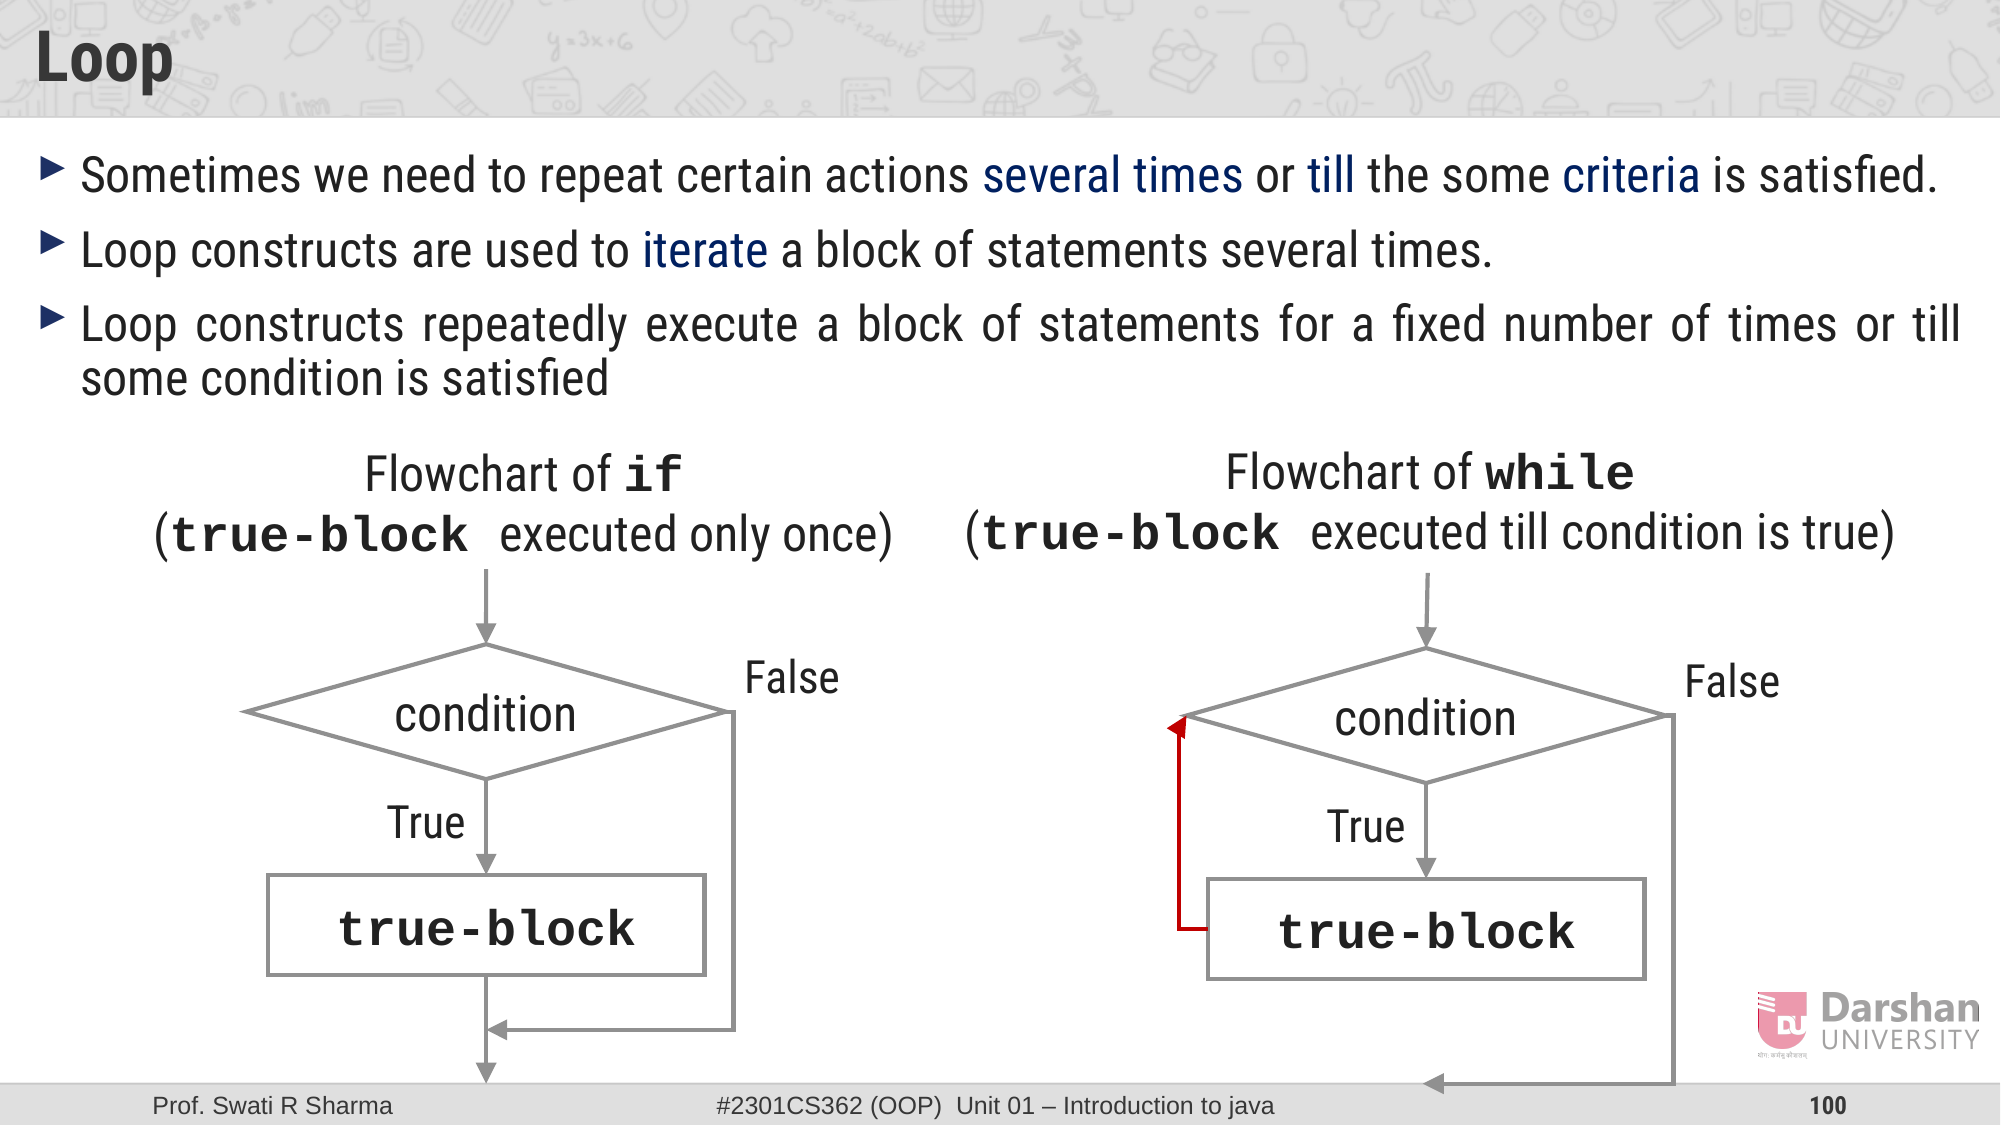

# Loop
Sometimes we need to repeat certain actions several times or till the some criteria is satisfied.
Loop constructs are used to iterate a block of statements several times.
Loop constructs repeatedly execute a block of statements for a fixed number of times or till some condition is satisfied
Flowchart of while
(true-block executed till condition is true)
Flowchart of if
(true-block executed only once)
condition
condition
False
False
True
true-block
True
true-block